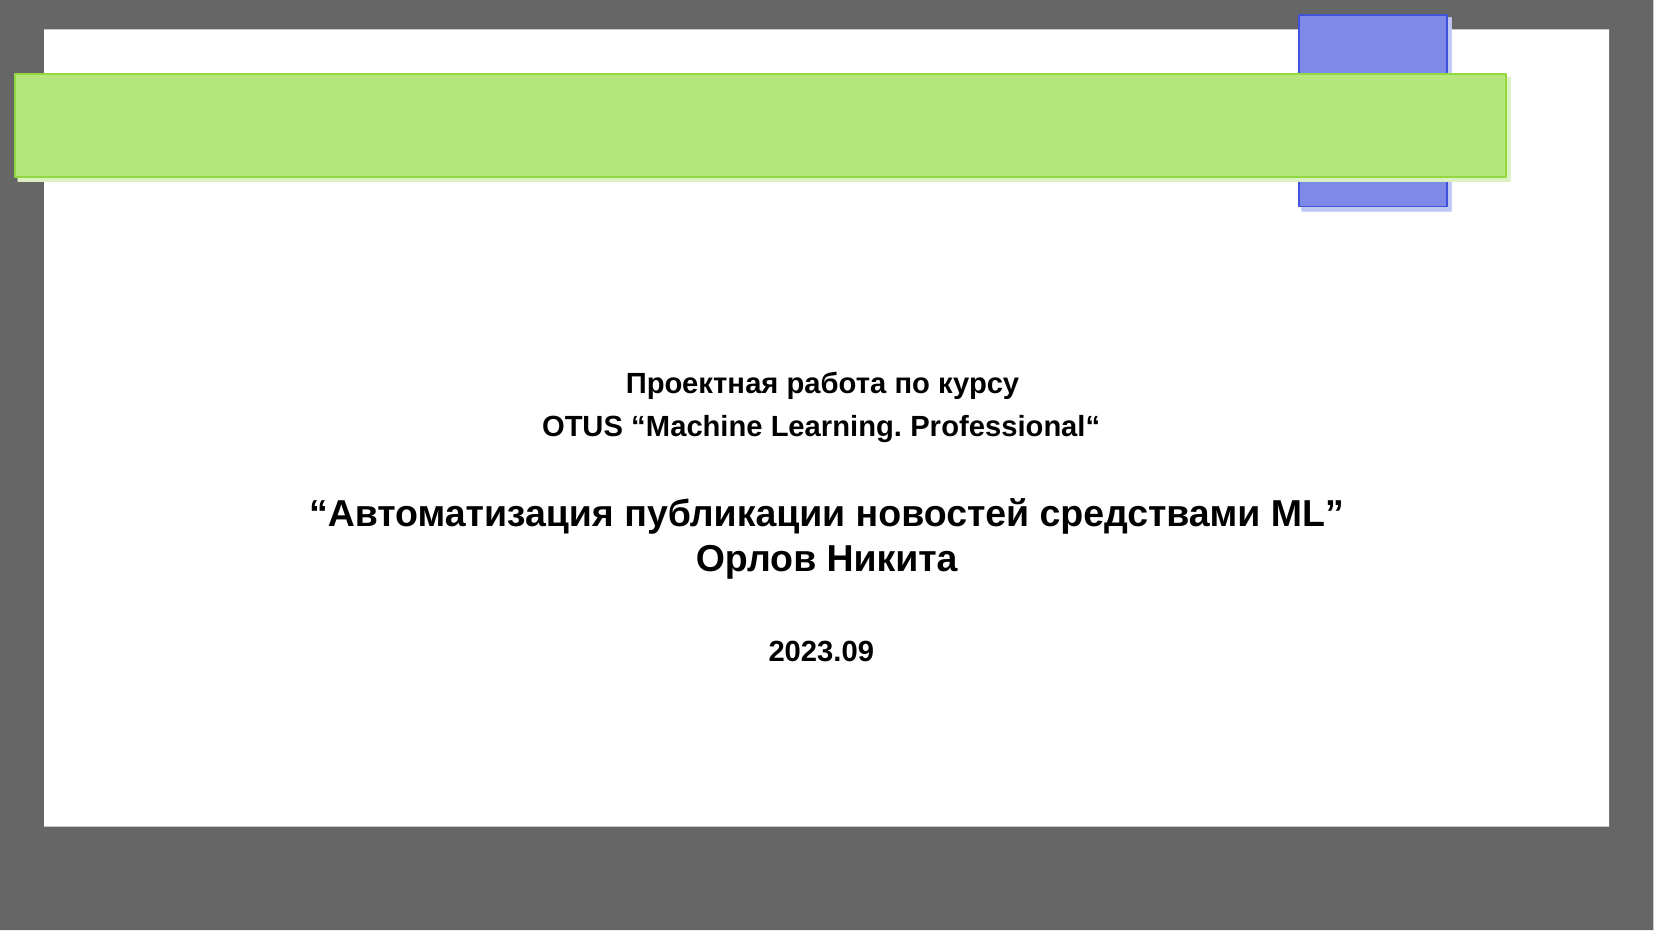

#
Проектная работа по курсу
OTUS “Machine Learning. Professional“

“Автоматизация публикации новостей средствами ML”
Орлов Никита

2023.09